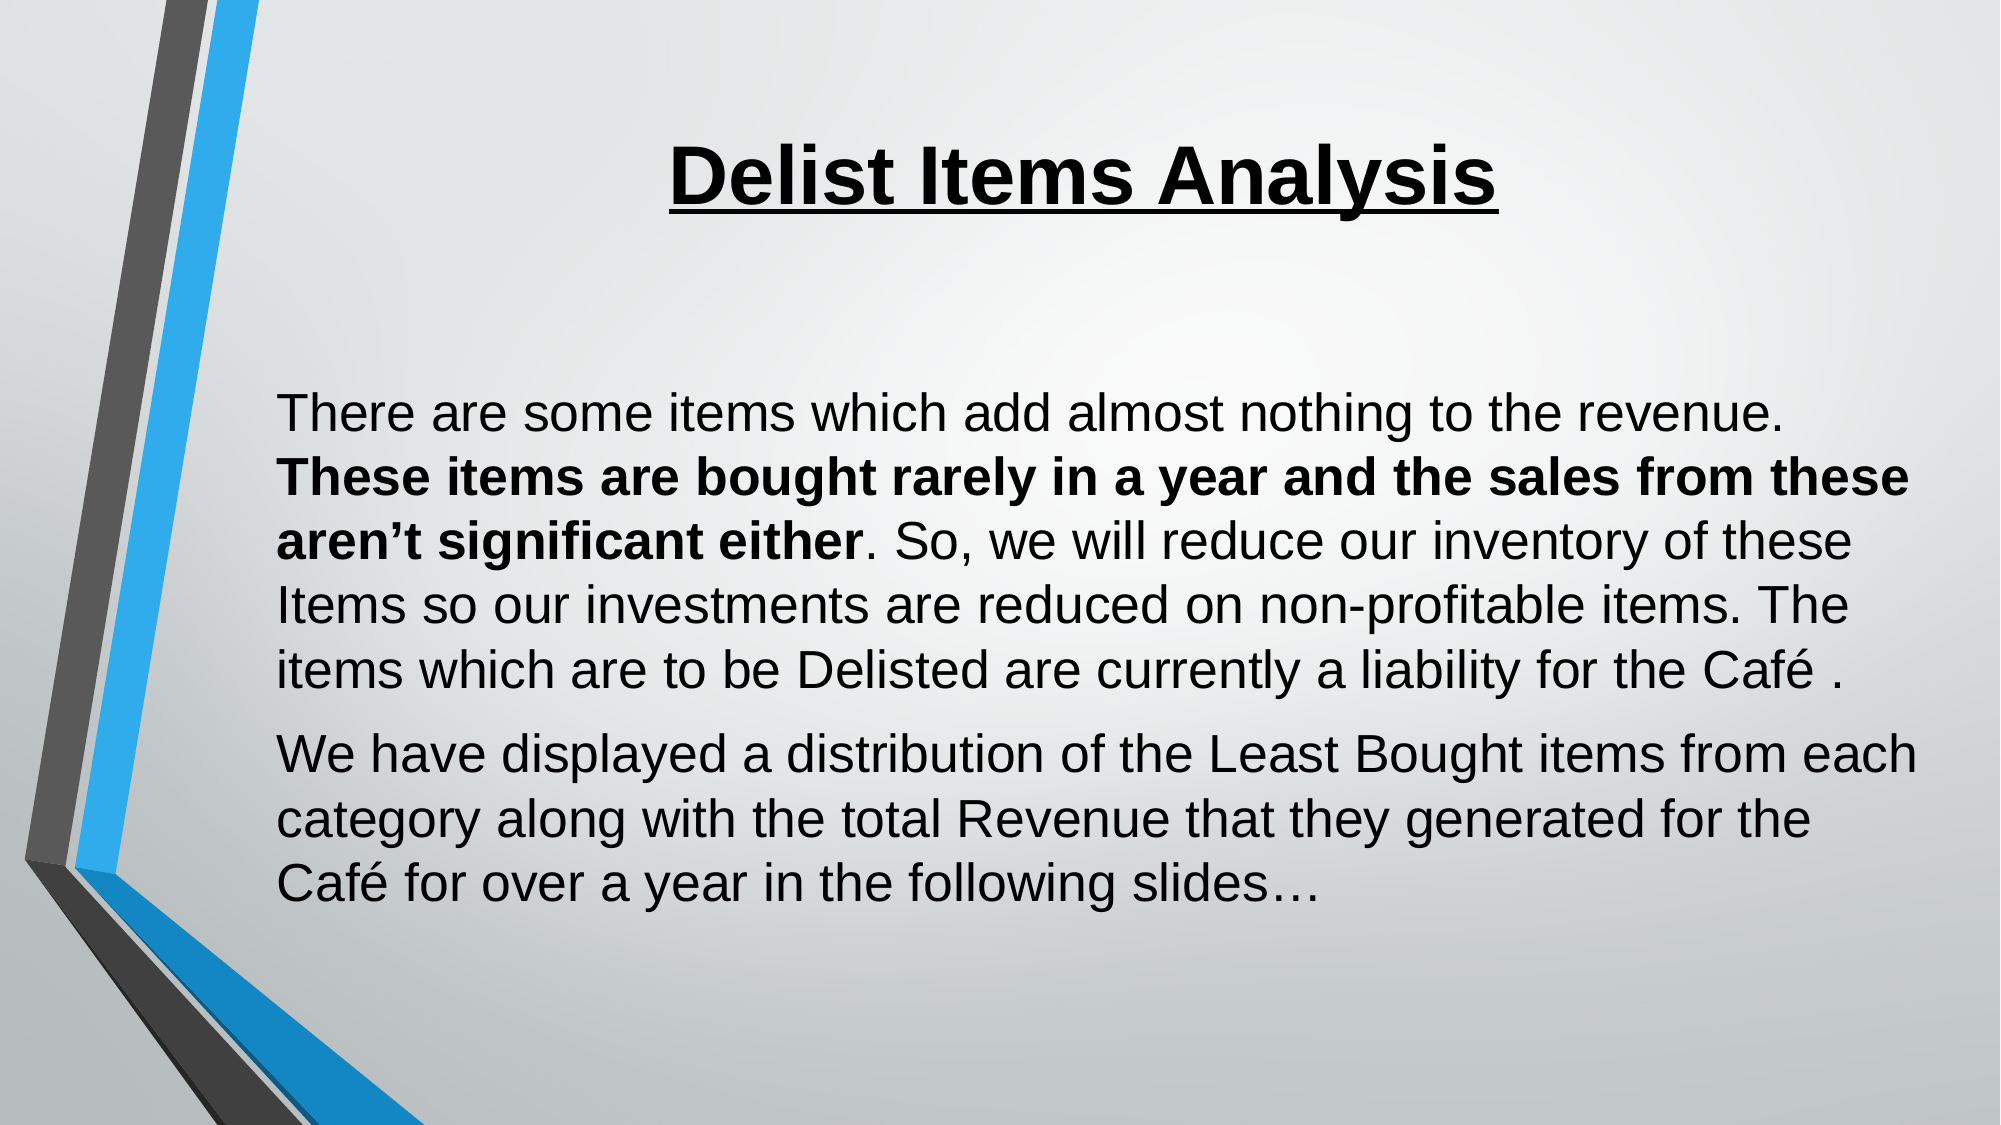

# Delist Items Analysis
There are some items which add almost nothing to the revenue. These items are bought rarely in a year and the sales from these aren’t significant either. So, we will reduce our inventory of these Items so our investments are reduced on non-profitable items. The items which are to be Delisted are currently a liability for the Café .
We have displayed a distribution of the Least Bought items from each category along with the total Revenue that they generated for the Café for over a year in the following slides…